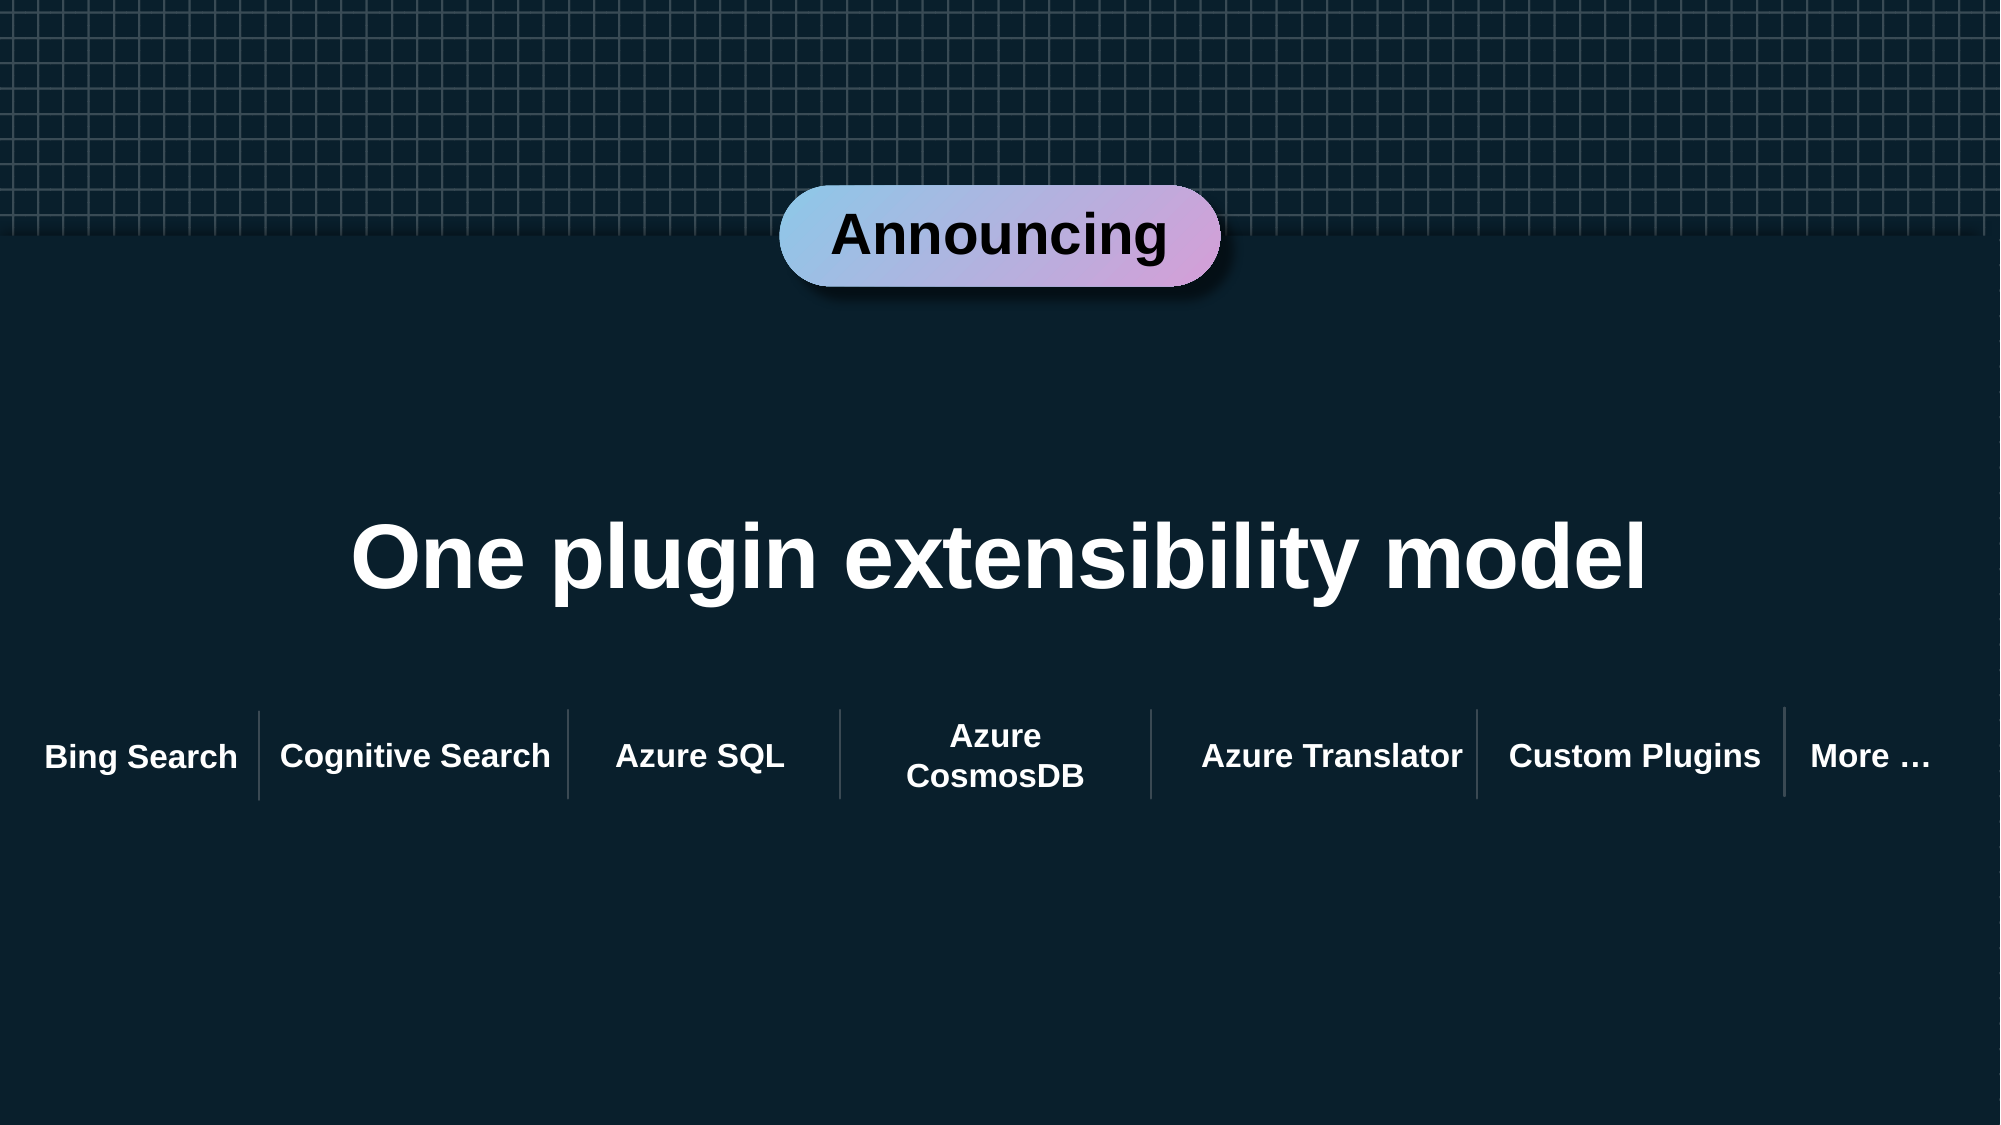

Announcing

One plugin extensibility model
Azure CosmosDB
Azure Translator
Custom Plugins
More …
Cognitive Search
Azure SQL
Bing Search